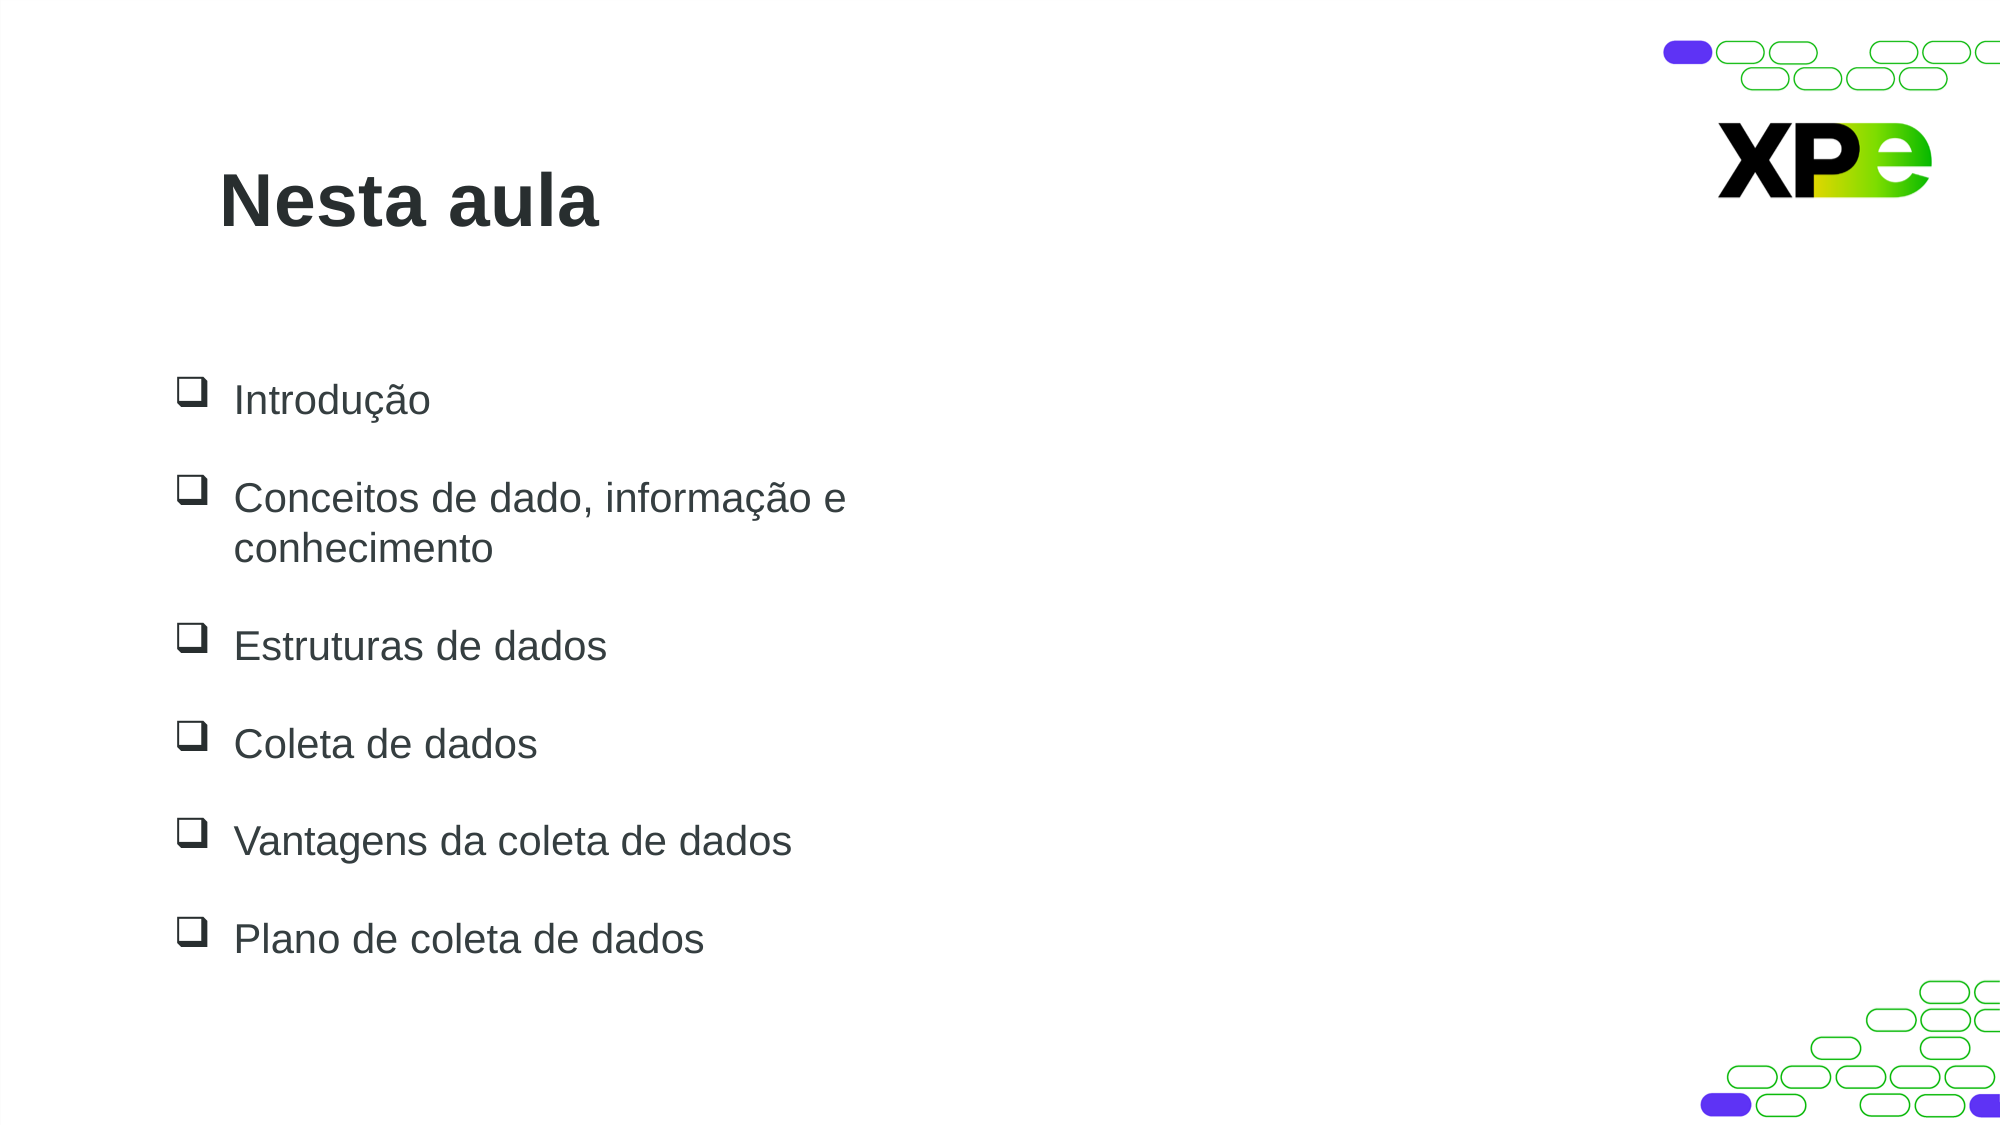

# Nesta aula
Introdução

Conceitos de dado, informação e conhecimento

Estruturas de dados

Coleta de dados

Vantagens da coleta de dados

Plano de coleta de dados